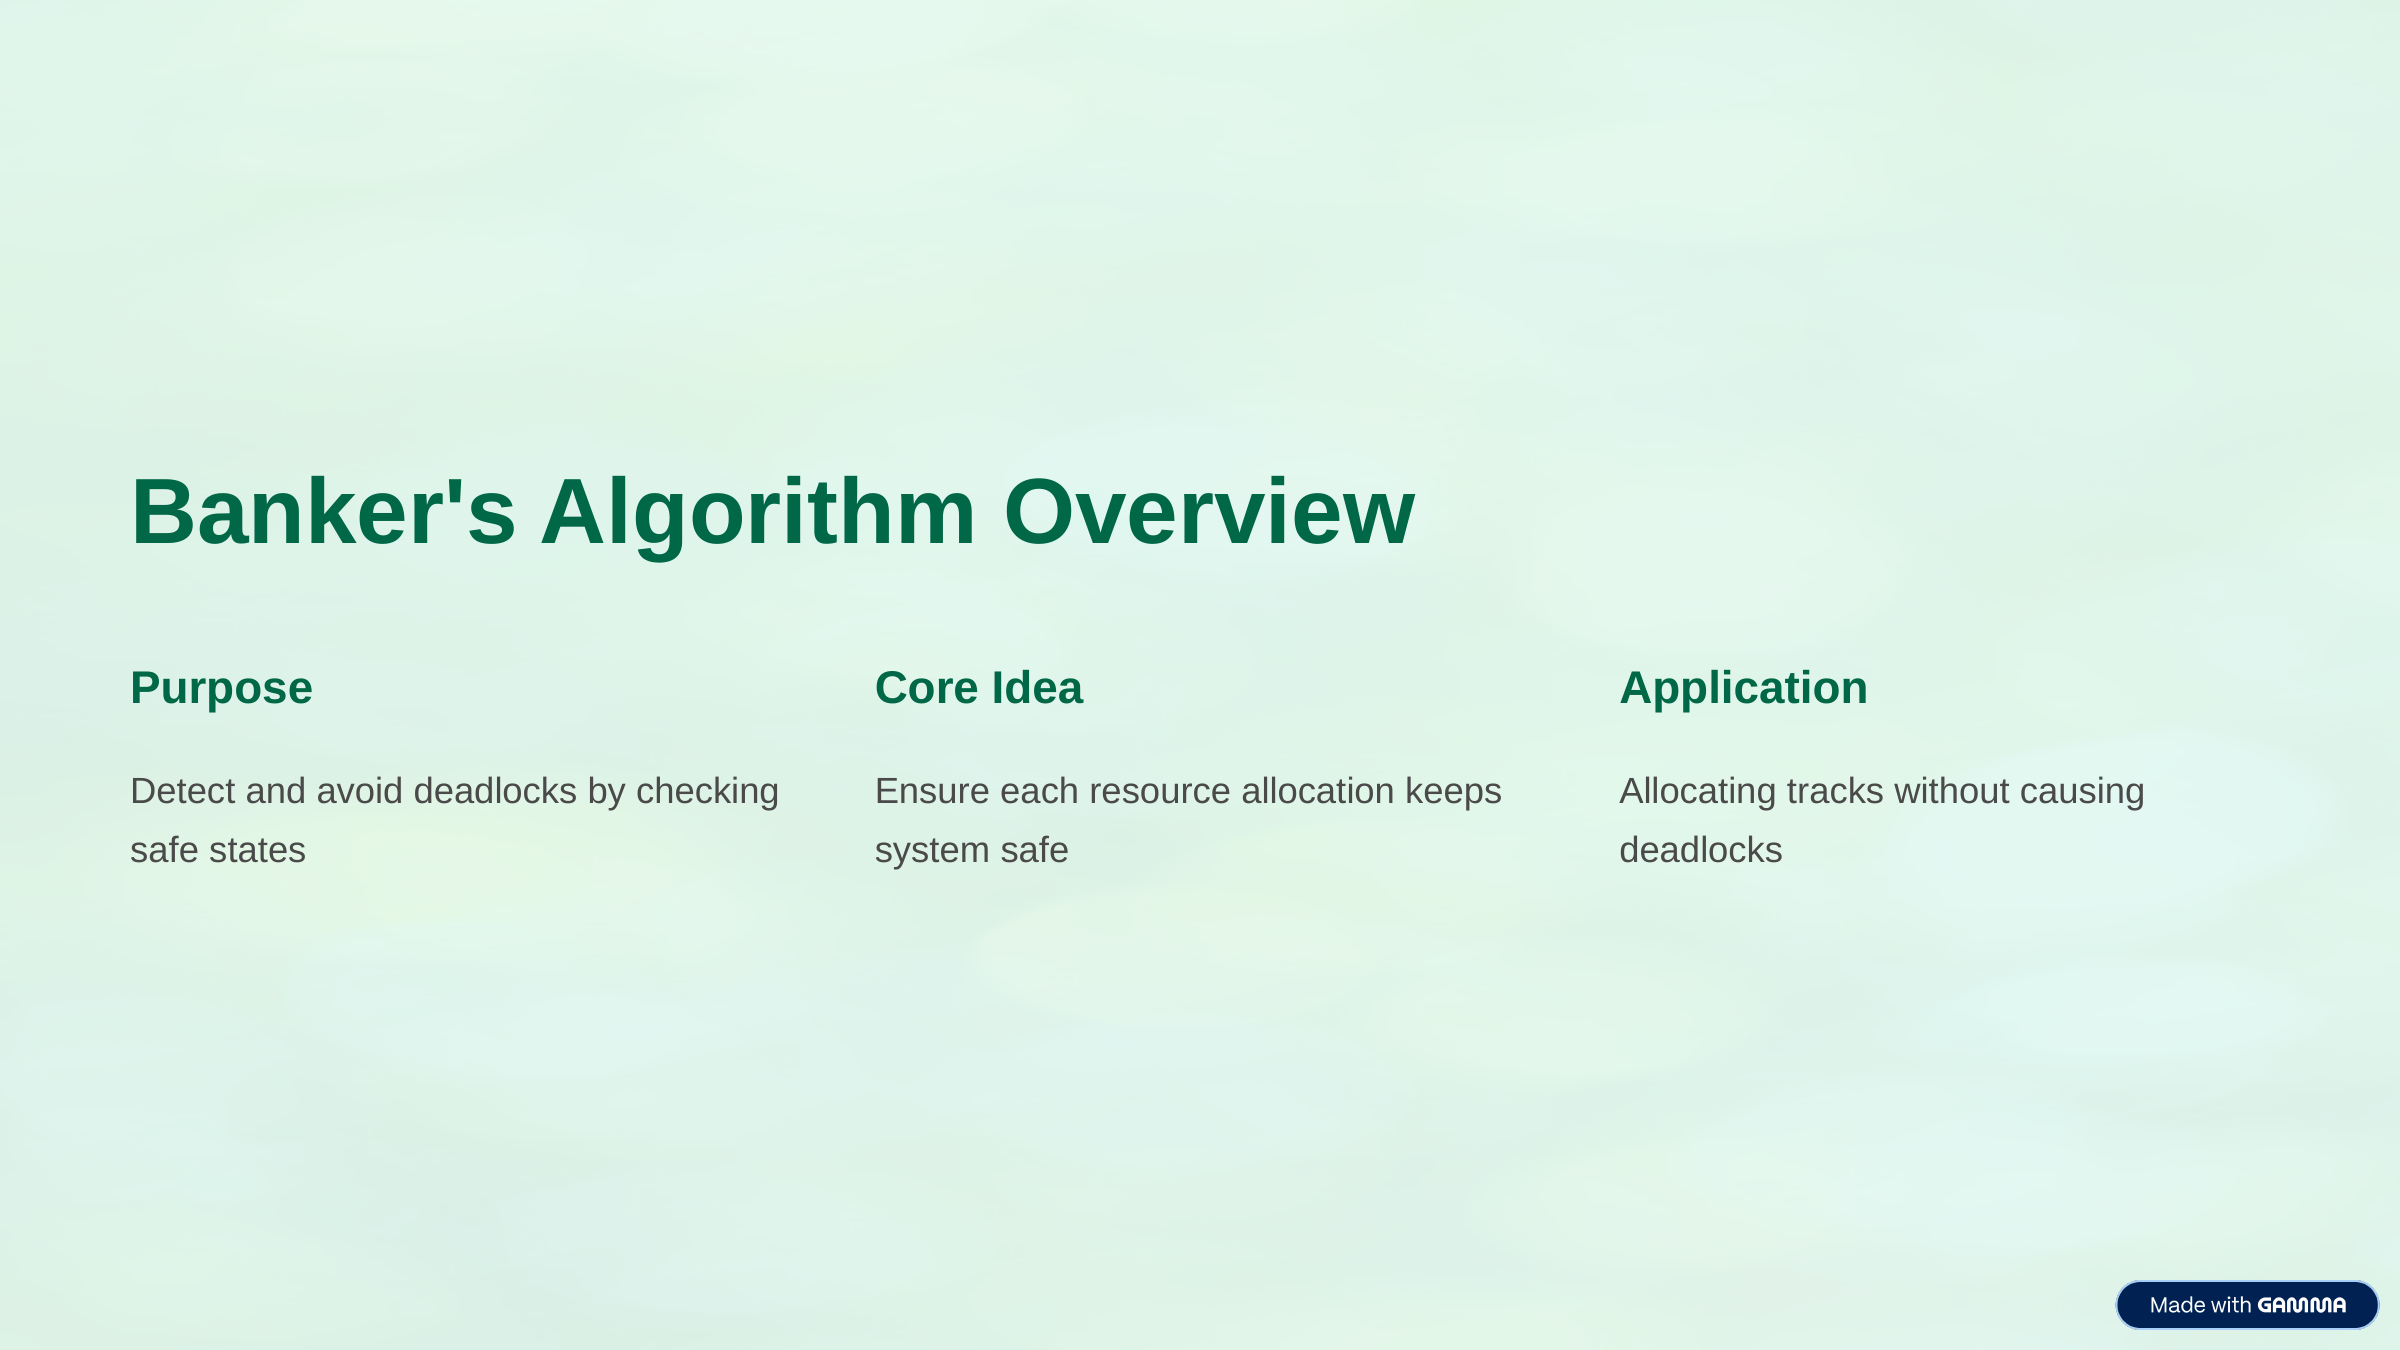

Banker's Algorithm Overview
Purpose
Core Idea
Application
Detect and avoid deadlocks by checking safe states
Ensure each resource allocation keeps system safe
Allocating tracks without causing deadlocks